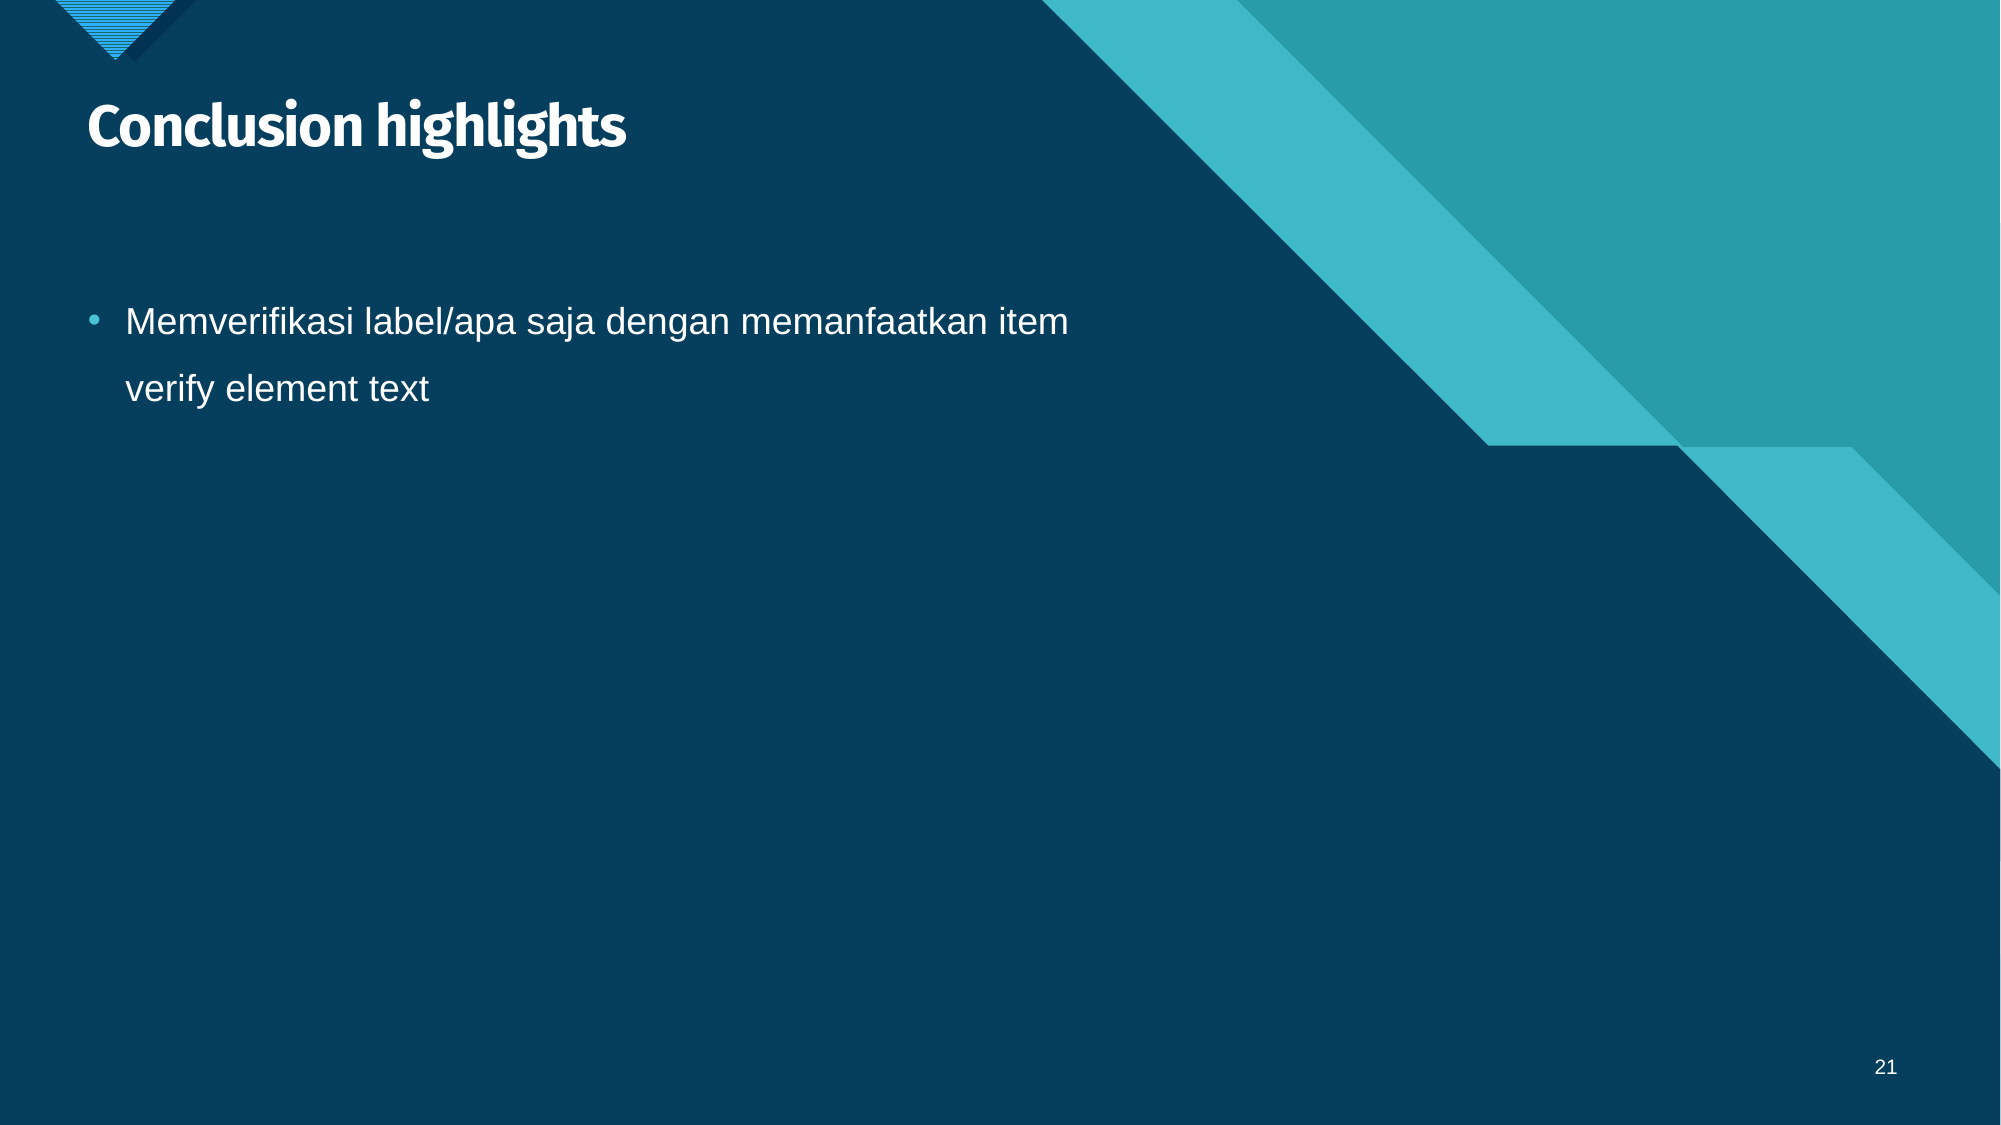

# Conclusion highlights
Memverifikasi label/apa saja dengan memanfaatkan item verify element text
21